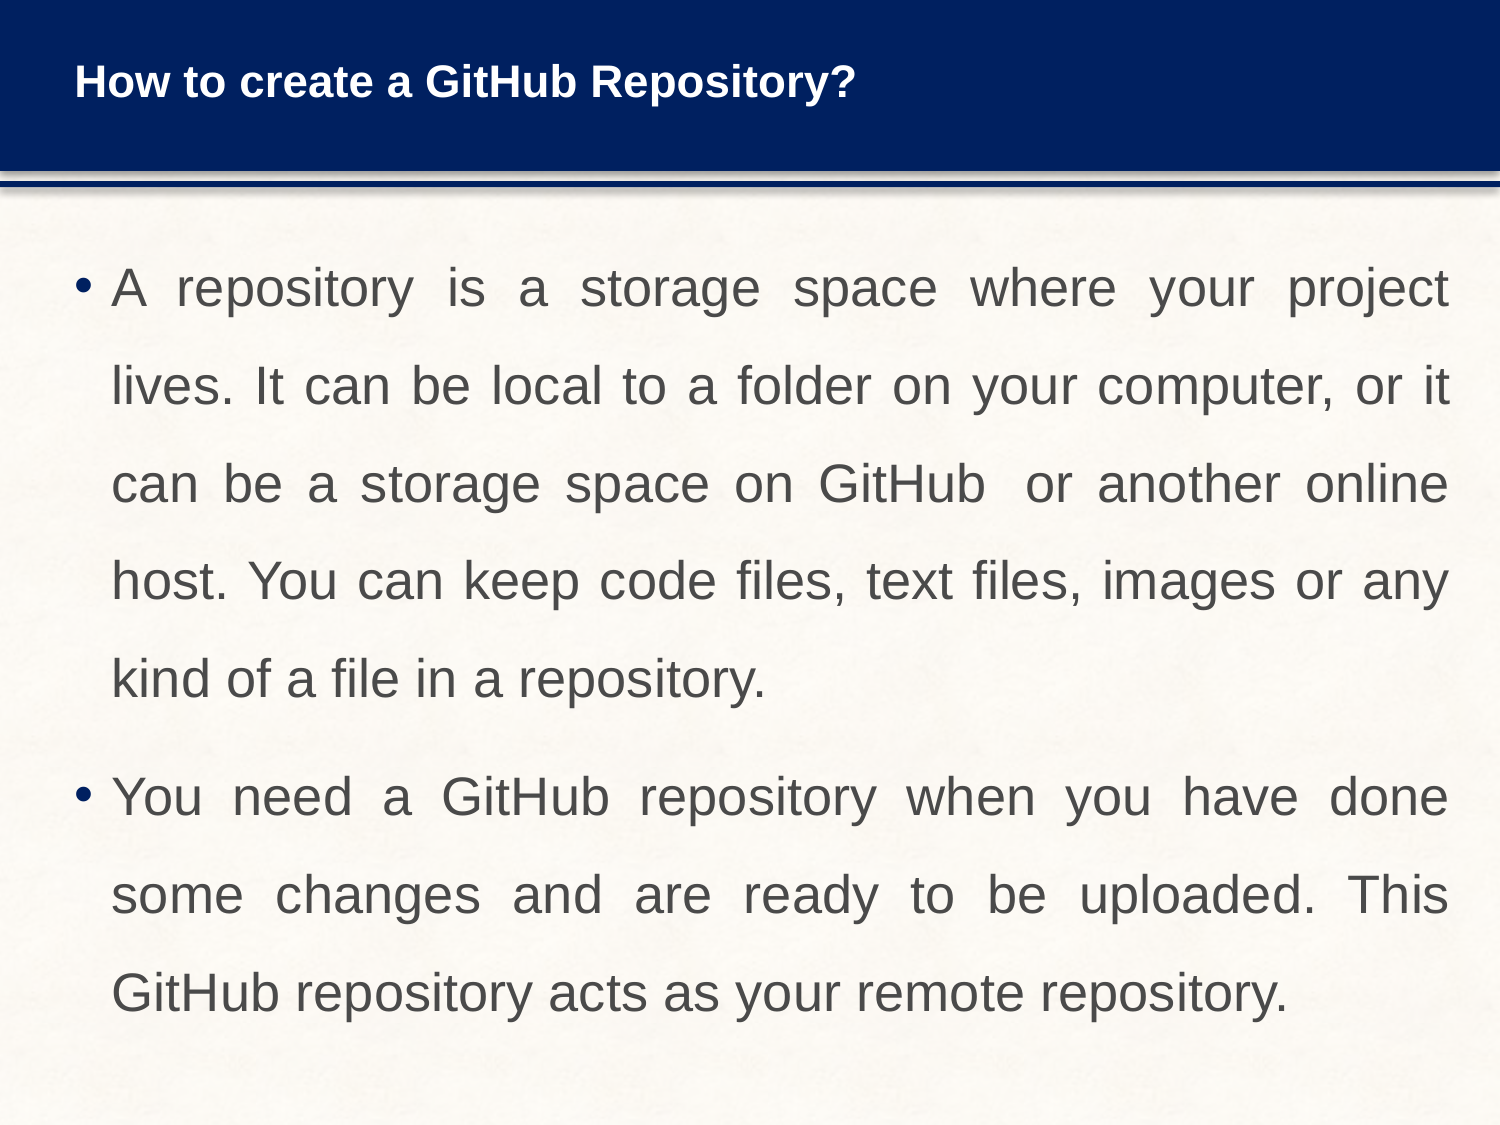

# How to create a GitHub Repository?
A repository is a storage space where your project lives. It can be local to a folder on your computer, or it can be a storage space on GitHub  or another online host. You can keep code files, text files, images or any kind of a file in a repository.
You need a GitHub repository when you have done some changes and are ready to be uploaded. This GitHub repository acts as your remote repository.